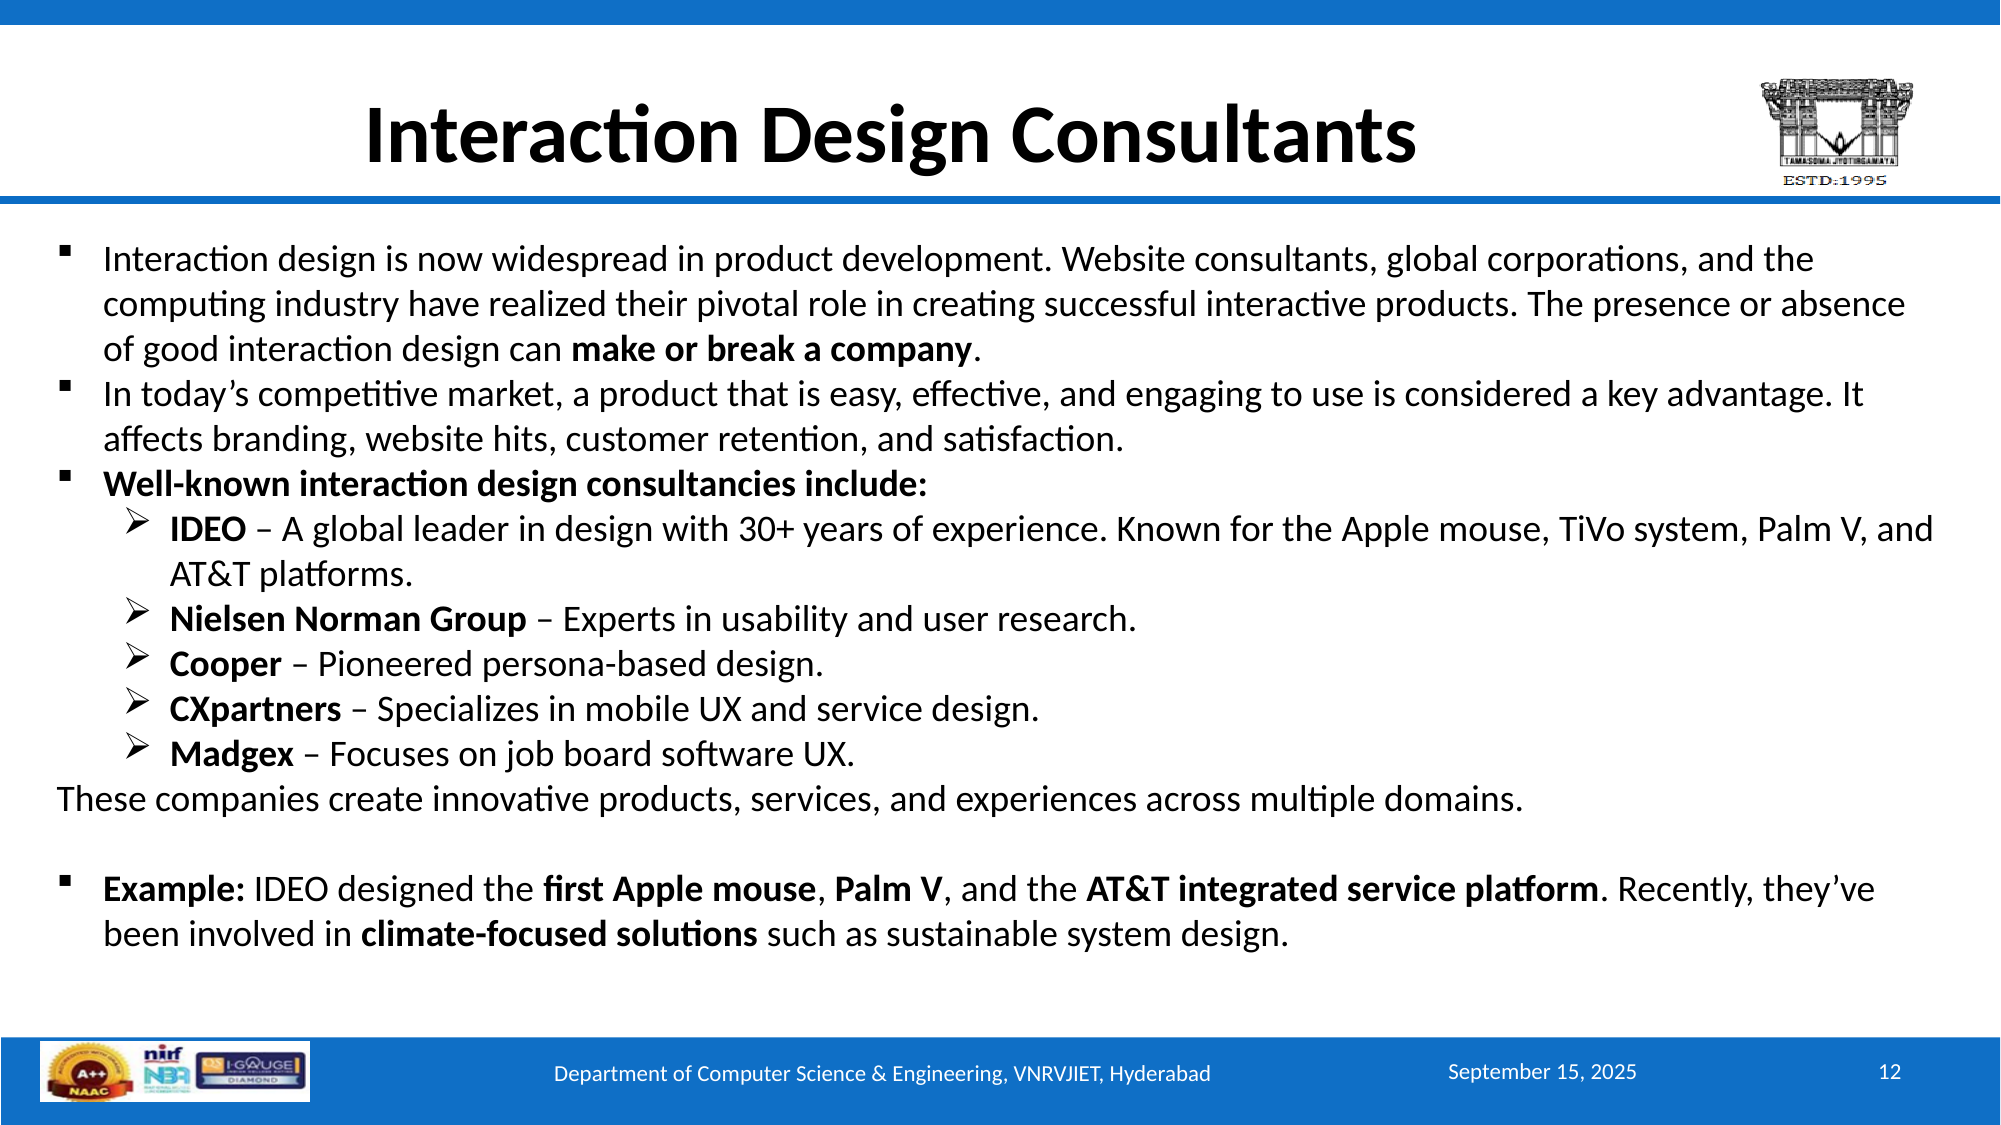

# Interaction Design Consultants
Interaction design is now widespread in product development. Website consultants, global corporations, and the computing industry have realized their pivotal role in creating successful interactive products. The presence or absence of good interaction design can make or break a company.
In today’s competitive market, a product that is easy, effective, and engaging to use is considered a key advantage. It affects branding, website hits, customer retention, and satisfaction.
Well-known interaction design consultancies include:
IDEO – A global leader in design with 30+ years of experience. Known for the Apple mouse, TiVo system, Palm V, and AT&T platforms.
Nielsen Norman Group – Experts in usability and user research.
Cooper – Pioneered persona-based design.
CXpartners – Specializes in mobile UX and service design.
Madgex – Focuses on job board software UX.
These companies create innovative products, services, and experiences across multiple domains.

Example: IDEO designed the first Apple mouse, Palm V, and the AT&T integrated service platform. Recently, they’ve been involved in climate-focused solutions such as sustainable system design.
September 15, 2025
12
Department of Computer Science & Engineering, VNRVJIET, Hyderabad